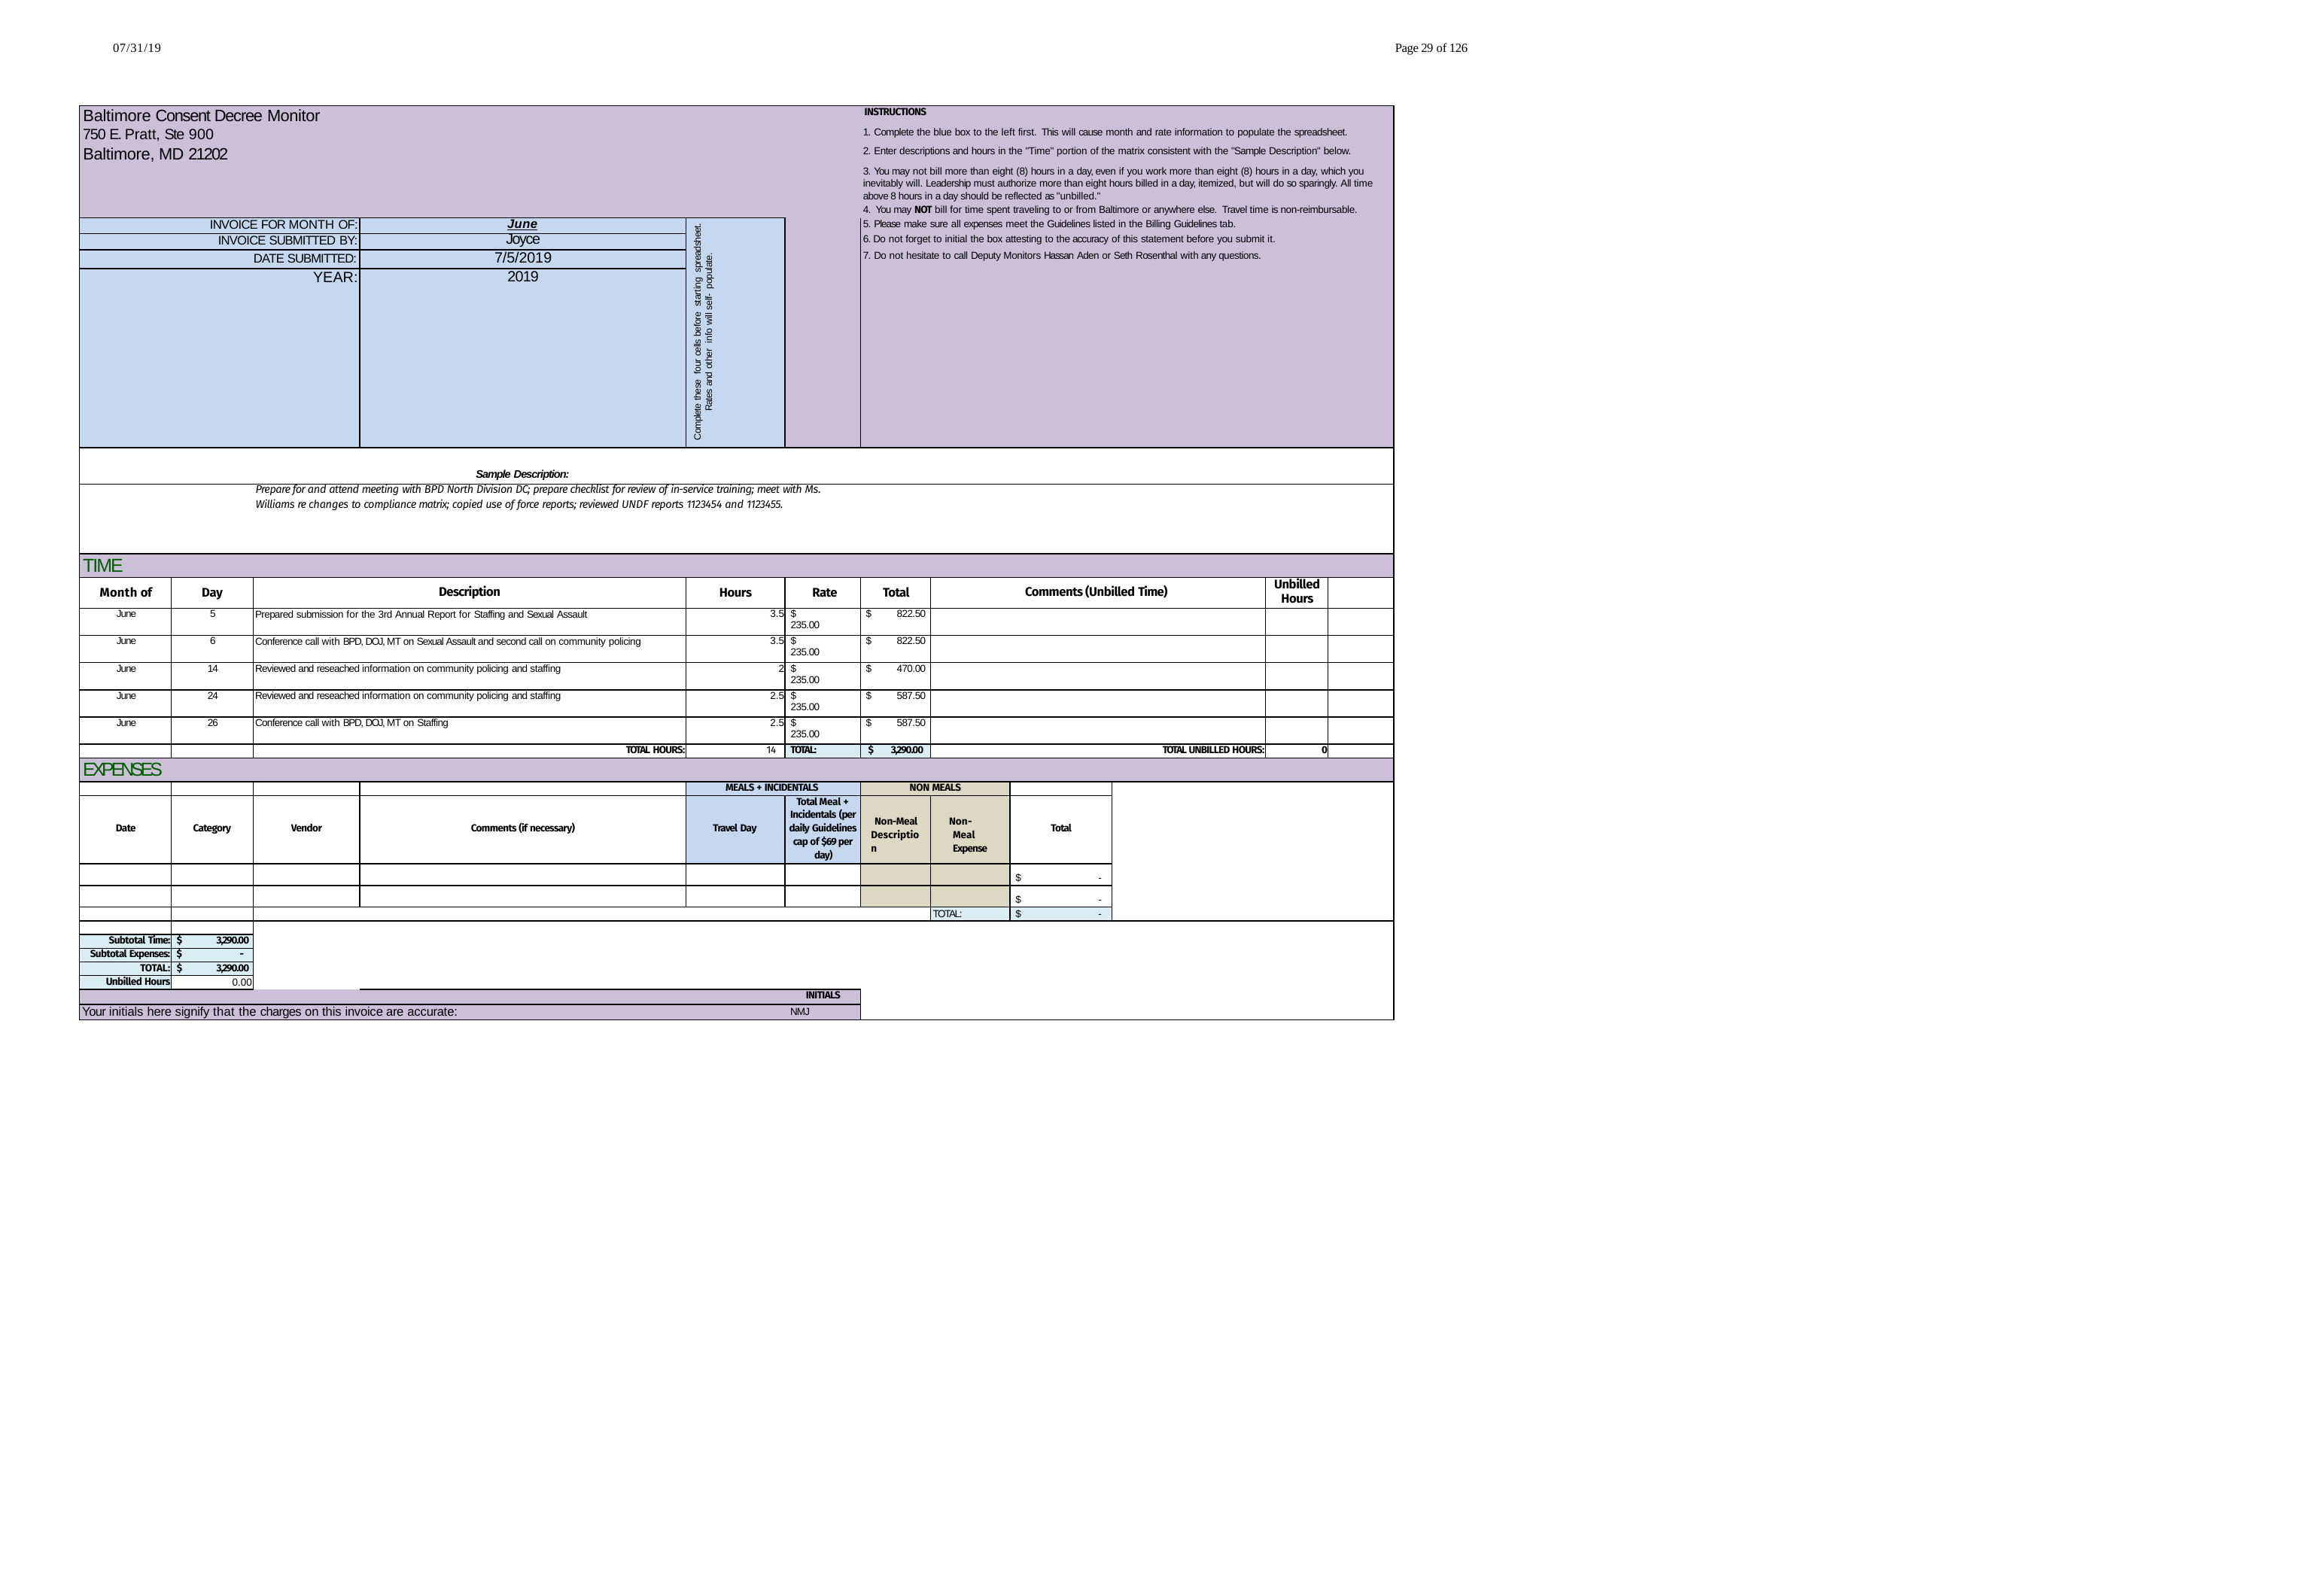

07/31/19
Page 29 of 126
| Baltimore Consent Decree Monitor |  |  |  |  |  | INSTRUCTIONS |  |  |  |  |  |
| --- | --- | --- | --- | --- | --- | --- | --- | --- | --- | --- | --- |
| 750 E. Pratt, Ste 900 |  |  |  |  |  | 1. Complete the blue box to the left first. This will cause month and rate information to populate the spreadsheet. |  |  |  |  |  |
| Baltimore, MD 21202 |  |  |  |  |  | 2. Enter descriptions and hours in the "Time" portion of the matrix consistent with the "Sample Description" below. |  |  |  |  |  |
|  |  |  |  |  |  | 3. You may not bill more than eight (8) hours in a day, even if you work more than eight (8) hours in a day, which you inevitably will. Leadership must authorize more than eight hours billed in a day, itemized, but will do so sparingly. All time above 8 hours in a day should be reflected as "unbilled." |  |  |  |  |  |
|  |  |  |  |  |  | 4. You may NOT bill for time spent traveling to or from Baltimore or anywhere else. Travel time is non-reimbursable. |  |  |  |  |  |
| INVOICE FOR MONTH OF: |  |  | June | Complete these four cells before starting spreadsheet. Rates and other info will self- populate. |  | 5. Please make sure all expenses meet the Guidelines listed in the Billing Guidelines tab. |  |  |  |  |  |
| INVOICE SUBMITTED BY: |  |  | Joyce |  |  | 6. Do not forget to initial the box attesting to the accuracy of this statement before you submit it. |  |  |  |  |  |
| DATE SUBMITTED: |  |  | 7/5/2019 |  |  | 7. Do not hesitate to call Deputy Monitors Hassan Aden or Seth Rosenthal with any questions. |  |  |  |  |  |
| YEAR: |  |  | 2019 |  |  |  |  |  |  |  |  |
|  |  |  | Sample Description: |  |  |  |  |  |  |  |  |
| Prepare for and attend meeting with BPD North Division DC; prepare checklist for review of in-service training; meet with Ms. Williams re changes to compliance matrix; copied use of force reports; reviewed UNDF reports 1123454 and 1123455. |  |  |  |  |  |  |  |  |  |  |  |
| TIME |  |  |  |  |  |  |  |  |  |  |  |
| Month of | Day | Description |  | Hours | Rate | Total | Comments (Unbilled Time) |  |  | Unbilled Hours |  |
| June | 5 | Prepared submission for the 3rd Annual Report for Staffing and Sexual Assault |  | 3.5 | $ 235.00 | $ 822.50 |  |  |  |  |  |
| June | 6 | Conference call with BPD, DOJ, MT on Sexual Assault and second call on community policing |  | 3.5 | $ 235.00 | $ 822.50 |  |  |  |  |  |
| June | 14 | Reviewed and reseached information on community policing and staffing |  | 2 | $ 235.00 | $ 470.00 |  |  |  |  |  |
| June | 24 | Reviewed and reseached information on community policing and staffing |  | 2.5 | $ 235.00 | $ 587.50 |  |  |  |  |  |
| June | 26 | Conference call with BPD, DOJ, MT on Staffing |  | 2.5 | $ 235.00 | $ 587.50 |  |  |  |  |  |
|  |  | TOTAL HOURS: |  | 14 | TOTAL: | $ 3,290.00 | TOTAL UNBILLED HOURS: |  |  | 0 |  |
| EXPENSES |  |  |  |  |  |  |  |  |  |  |  |
|  |  |  |  | MEALS + INCIDENTALS |  | NON MEALS |  |  |  |  |  |
| Date | Category | Vendor | Comments (if necessary) | Travel Day | Total Meal + Incidentals (per daily Guidelines cap of $69 per day) | Non-Meal Description | Non-Meal Expense | Total |  |  |  |
|  |  |  |  |  |  |  |  | $ - |  |  |  |
|  |  |  |  |  |  |  |  | $ - |  |  |  |
|  |  |  |  |  |  |  | TOTAL: | $ - |  |  |  |
|  |  |  |  |  |  |  |  |  |  |  |  |
| Subtotal Time: | $ 3,290.00 |  |  |  |  |  |  |  |  |  |  |
| Subtotal Expenses: | $ - |  |  |  |  |  |  |  |  |  |  |
| TOTAL: | $ 3,290.00 |  |  |  |  |  |  |  |  |  |  |
| Unbilled Hours | 0.00 |  |  |  |  |  |  |  |  |  |  |
|  |  |  |  |  | INITIALS |  |  |  |  |  |  |
| Your initials here signify that the charges on this invoice are accurate: |  |  |  |  | NMJ |  |  |  |  |  |  |